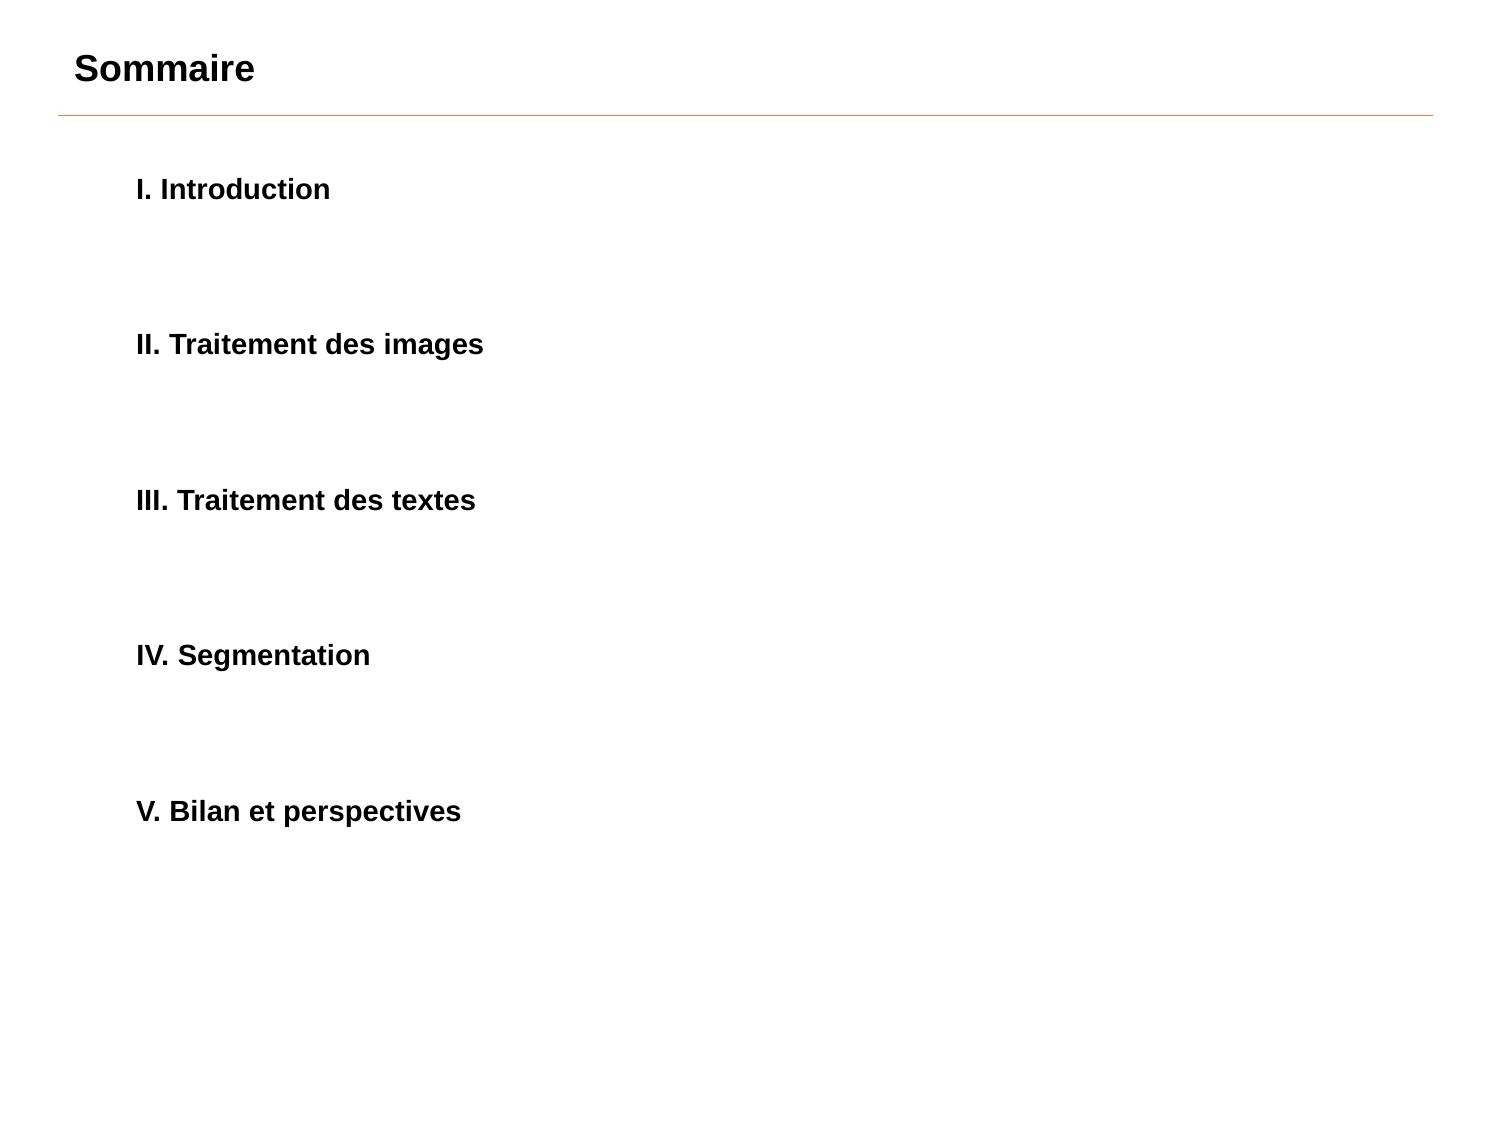

Sommaire
I. Introduction
II. Traitement des images
III. Traitement des textes
IV. Segmentation
V. Bilan et perspectives